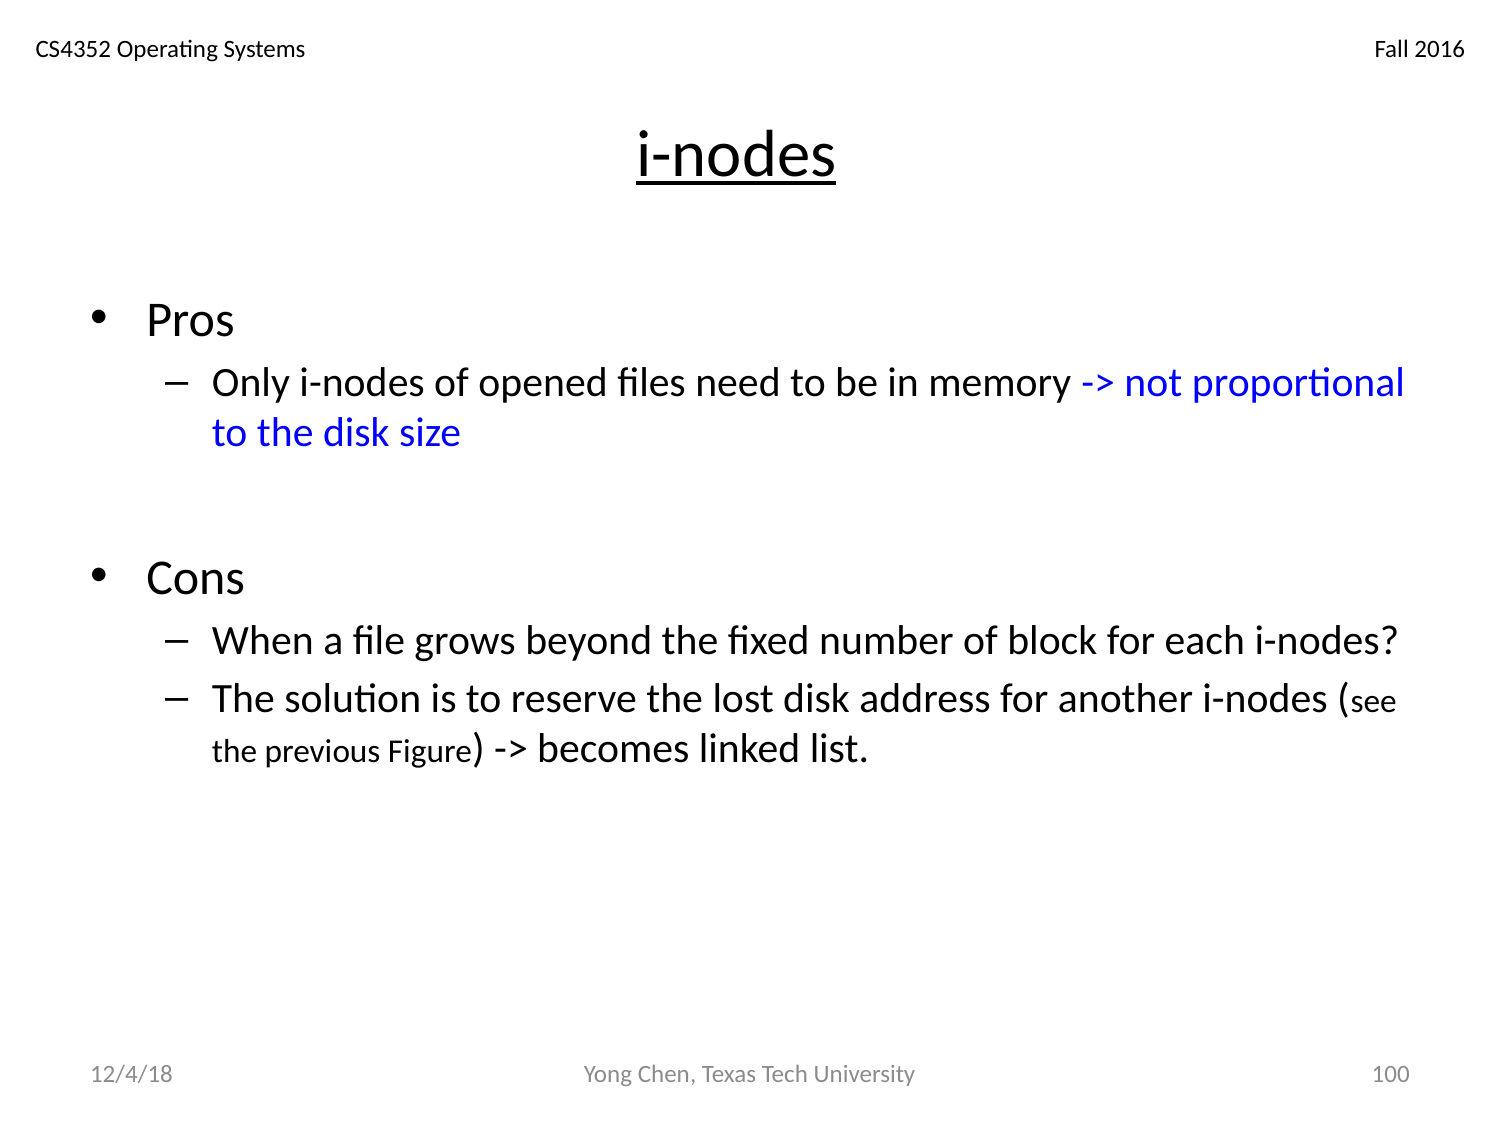

# i-nodes
Pros
Only i-nodes of opened files need to be in memory -> not proportional to the disk size

Cons
When a file grows beyond the fixed number of block for each i-nodes?
The solution is to reserve the lost disk address for another i-nodes (see the previous Figure) -> becomes linked list.
12/4/18
Yong Chen, Texas Tech University
100